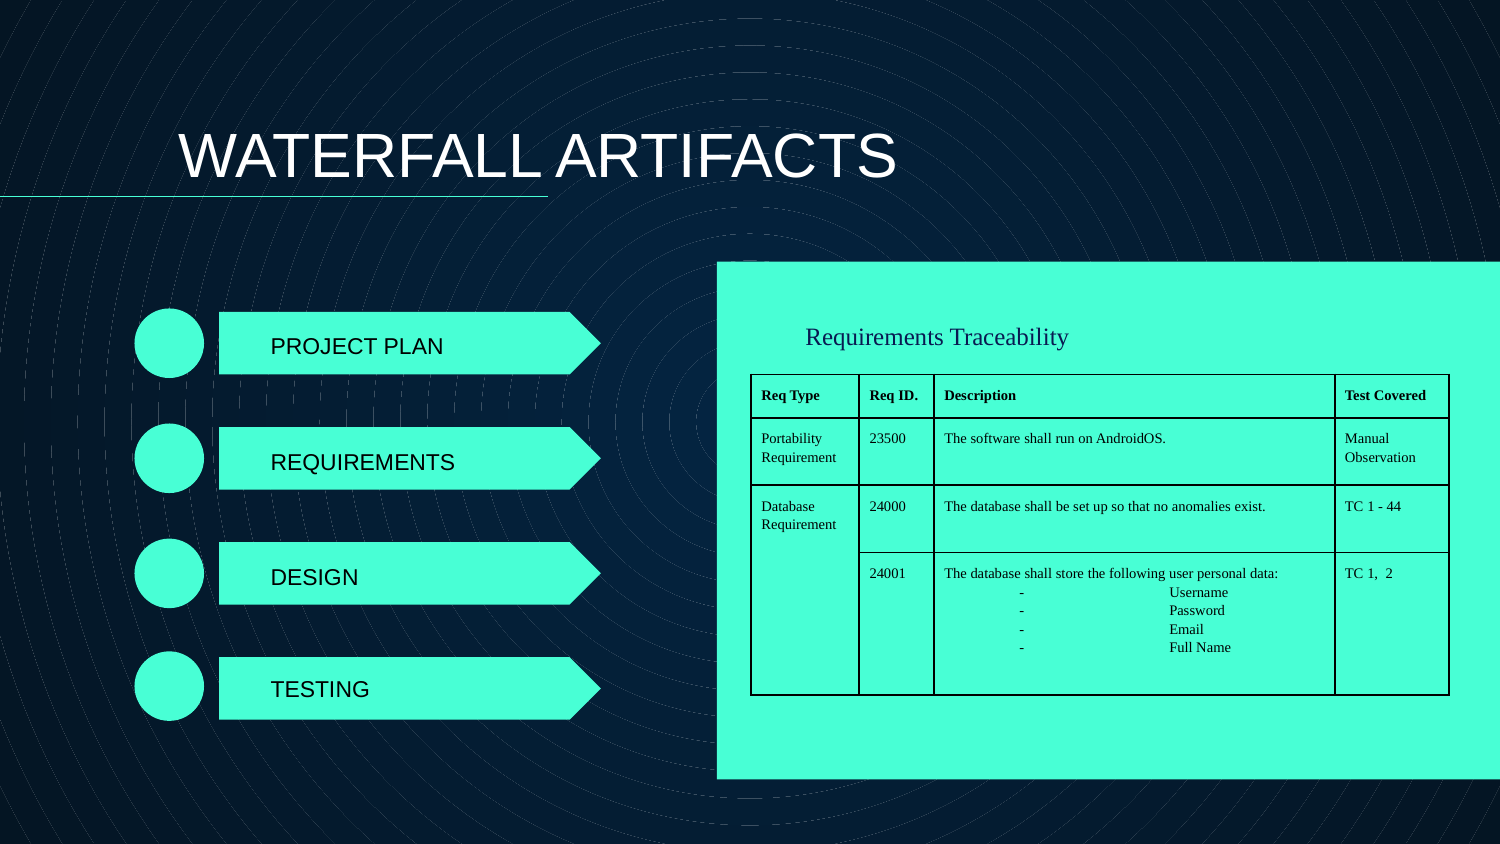

WATERFALL ARTIFACTS
Requirements Traceability

# PROJECT PLAN
| Req Type | Req ID. | Description | Test Covered |
| --- | --- | --- | --- |
| Portability Requirement | 23500 | The software shall run on AndroidOS. | Manual Observation |
| Database Requirement | 24000 | The database shall be set up so that no anomalies exist. | TC 1 - 44 |
|  | 24001 | The database shall store the following user personal data: - Username - Password - Email - Full Name | TC 1, 2 |

REQUIREMENTS

DESIGN

TESTING